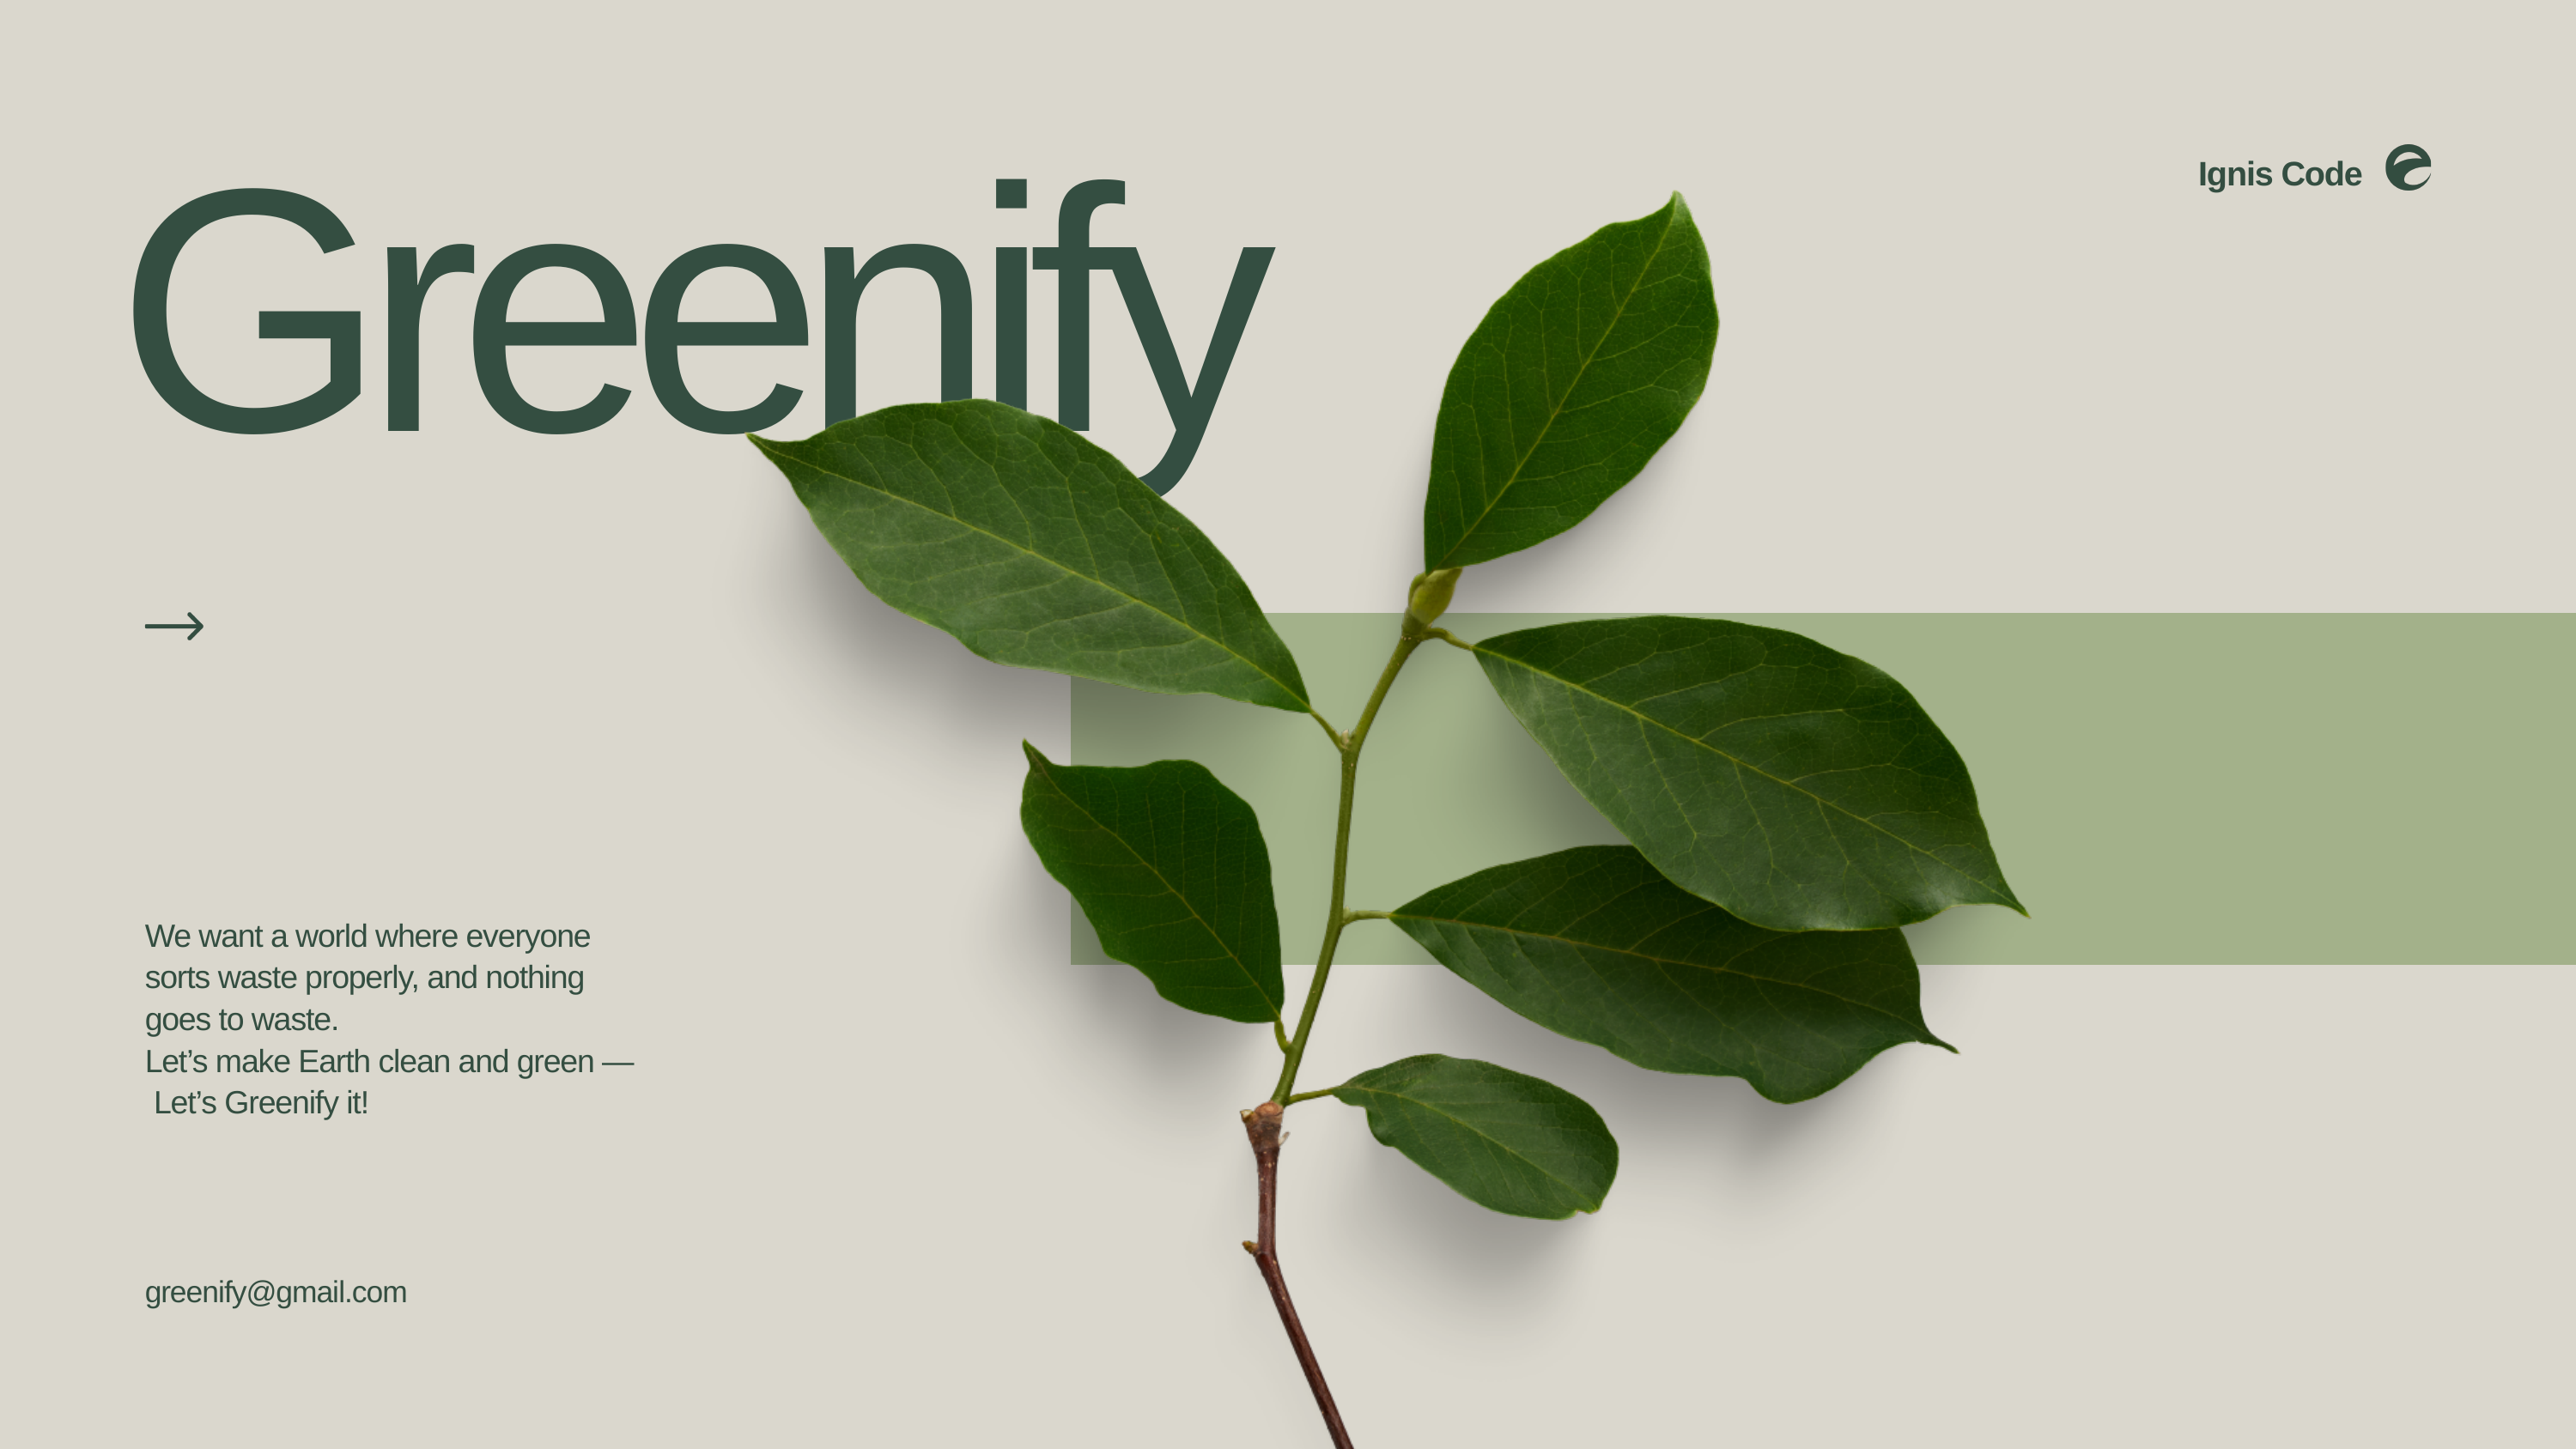

Greenify

Ignis Code

We want a world where everyone sorts waste properly, and nothing goes to waste.
Let’s make Earth clean and green —
 Let’s Greenify it!

greenify@gmail.com